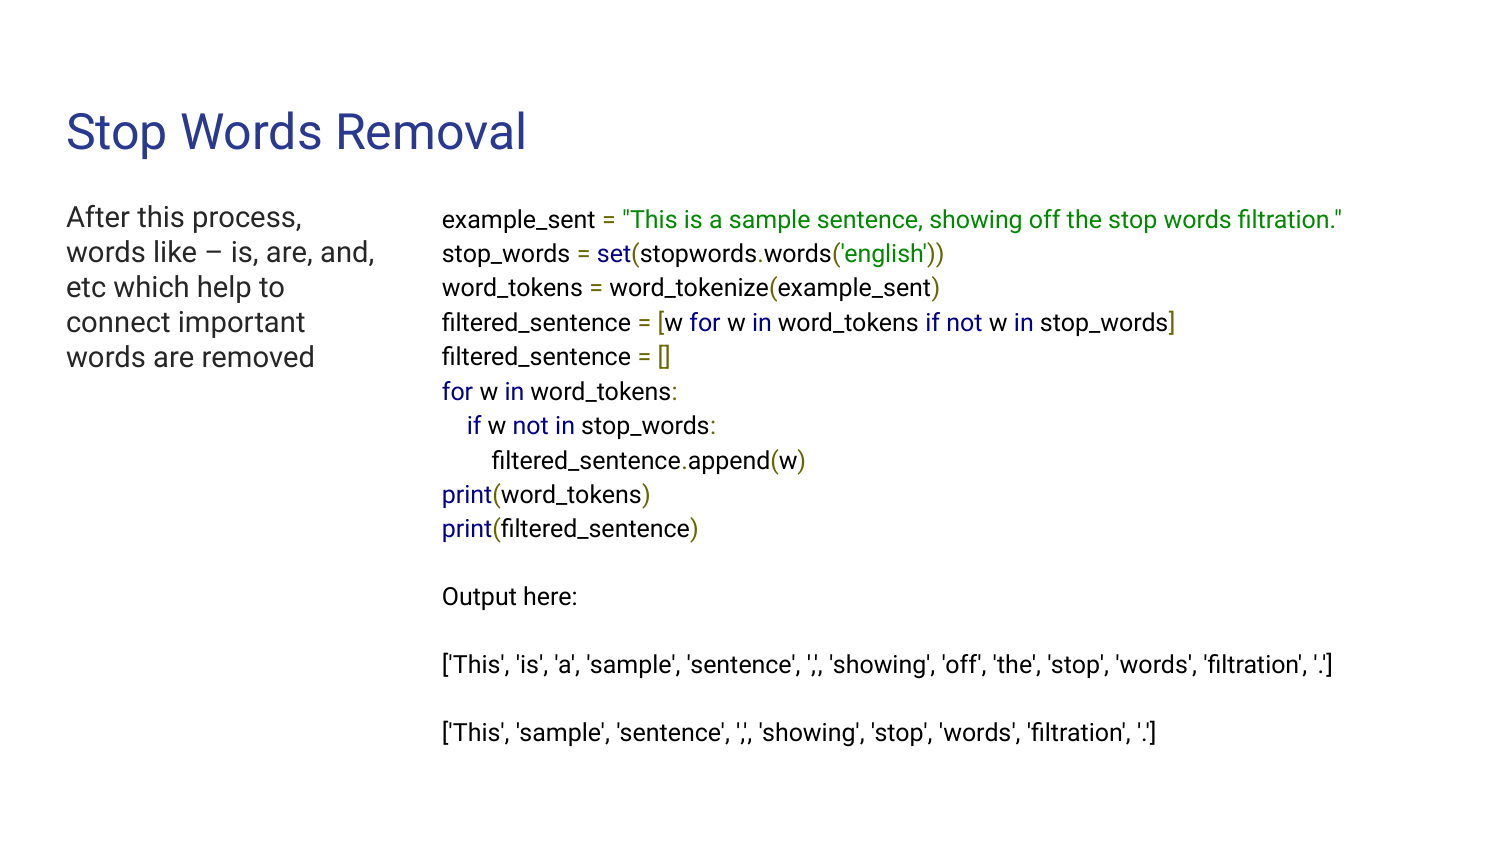

# Stop Words Removal
After this process, words like – is, are, and, etc which help to connect important words are removed
example_sent = "This is a sample sentence, showing off the stop words filtration."
stop_words = set(stopwords.words('english'))
word_tokens = word_tokenize(example_sent)
filtered_sentence = [w for w in word_tokens if not w in stop_words]
filtered_sentence = []
for w in word_tokens:
    if w not in stop_words:
        filtered_sentence.append(w)
print(word_tokens)
print(filtered_sentence)
Output here:
['This', 'is', 'a', 'sample', 'sentence', ',', 'showing', 'off', 'the', 'stop', 'words', 'filtration', '.']
['This', 'sample', 'sentence', ',', 'showing', 'stop', 'words', 'filtration', '.']